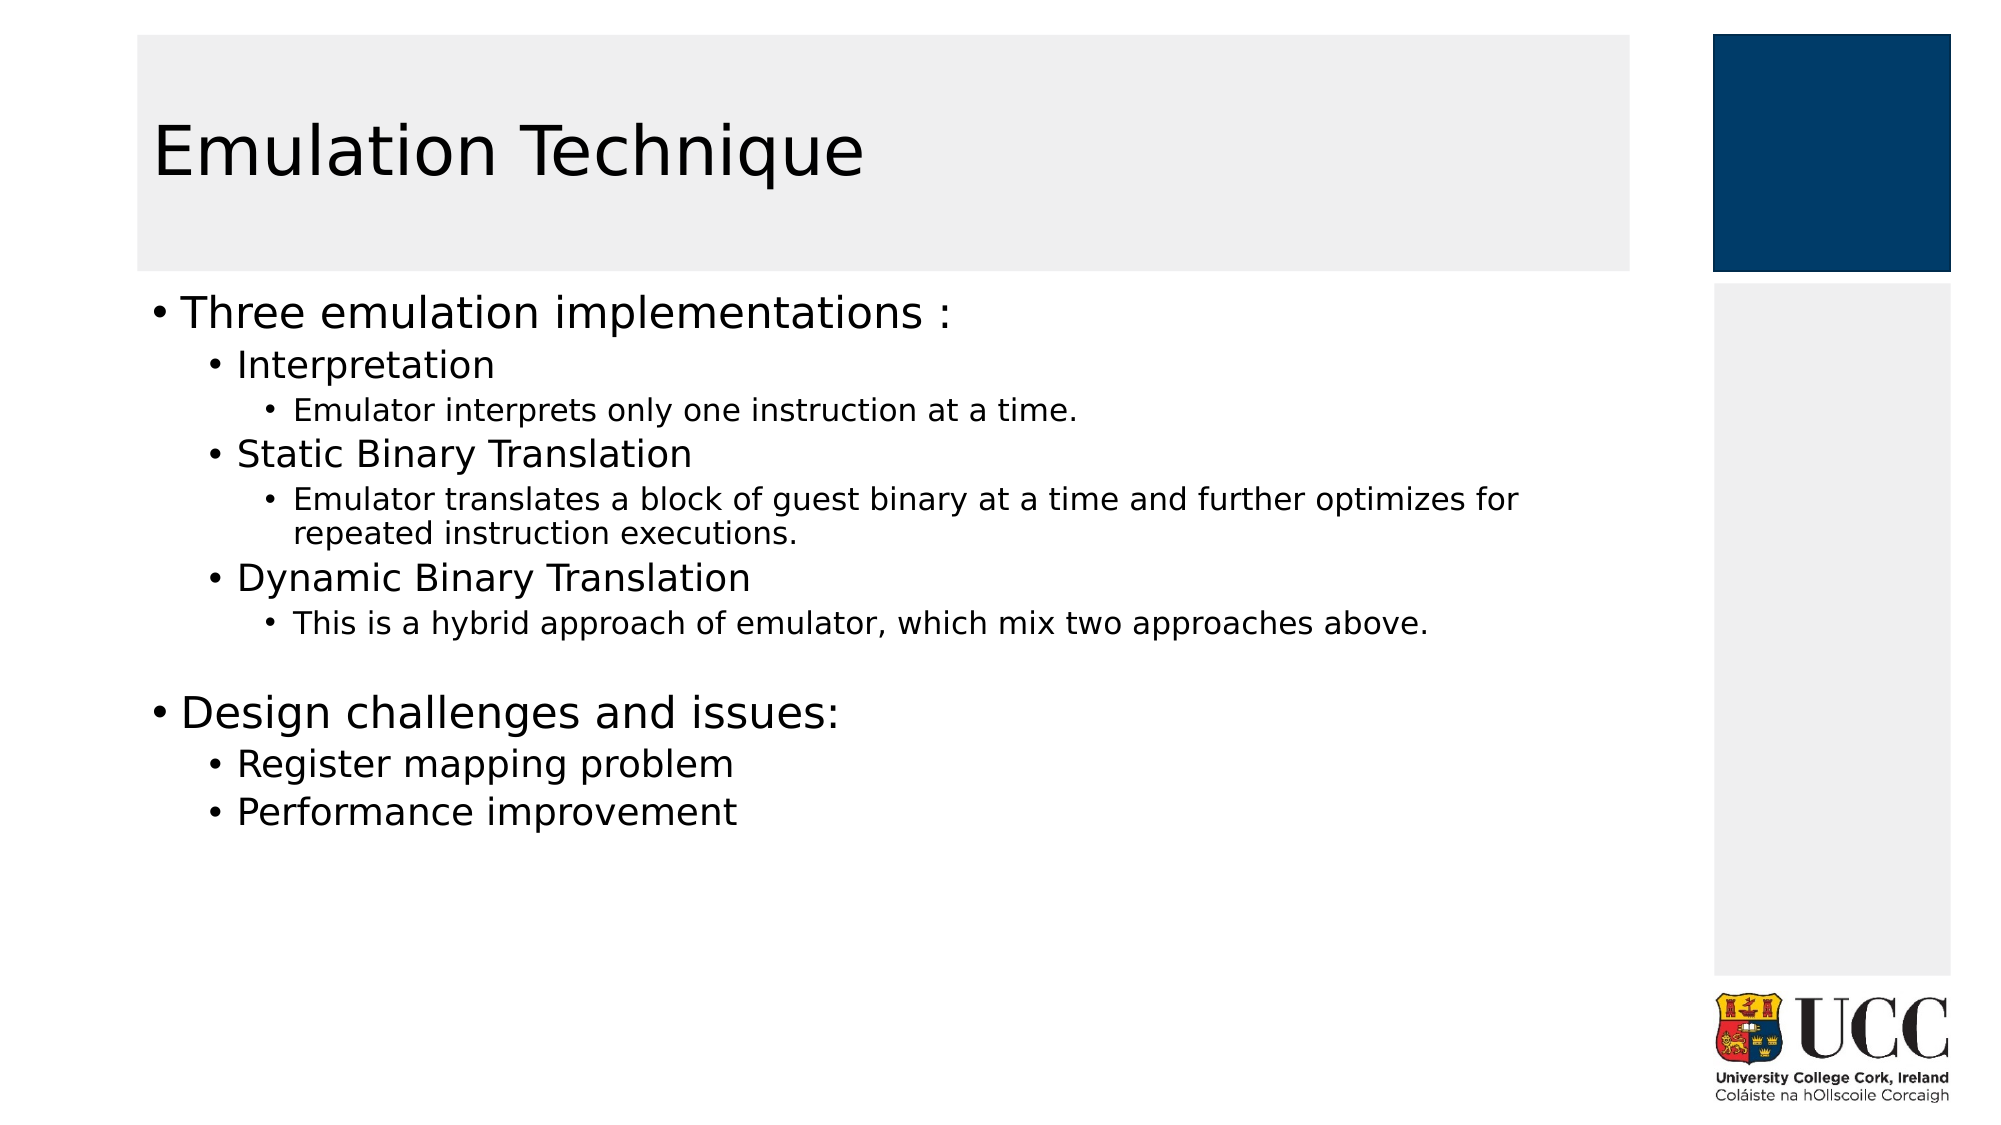

# Emulation Technique
Three emulation implementations :
Interpretation
Emulator interprets only one instruction at a time.
Static Binary Translation
Emulator translates a block of guest binary at a time and further optimizes for repeated instruction executions.
Dynamic Binary Translation
This is a hybrid approach of emulator, which mix two approaches above.
Design challenges and issues:
Register mapping problem
Performance improvement